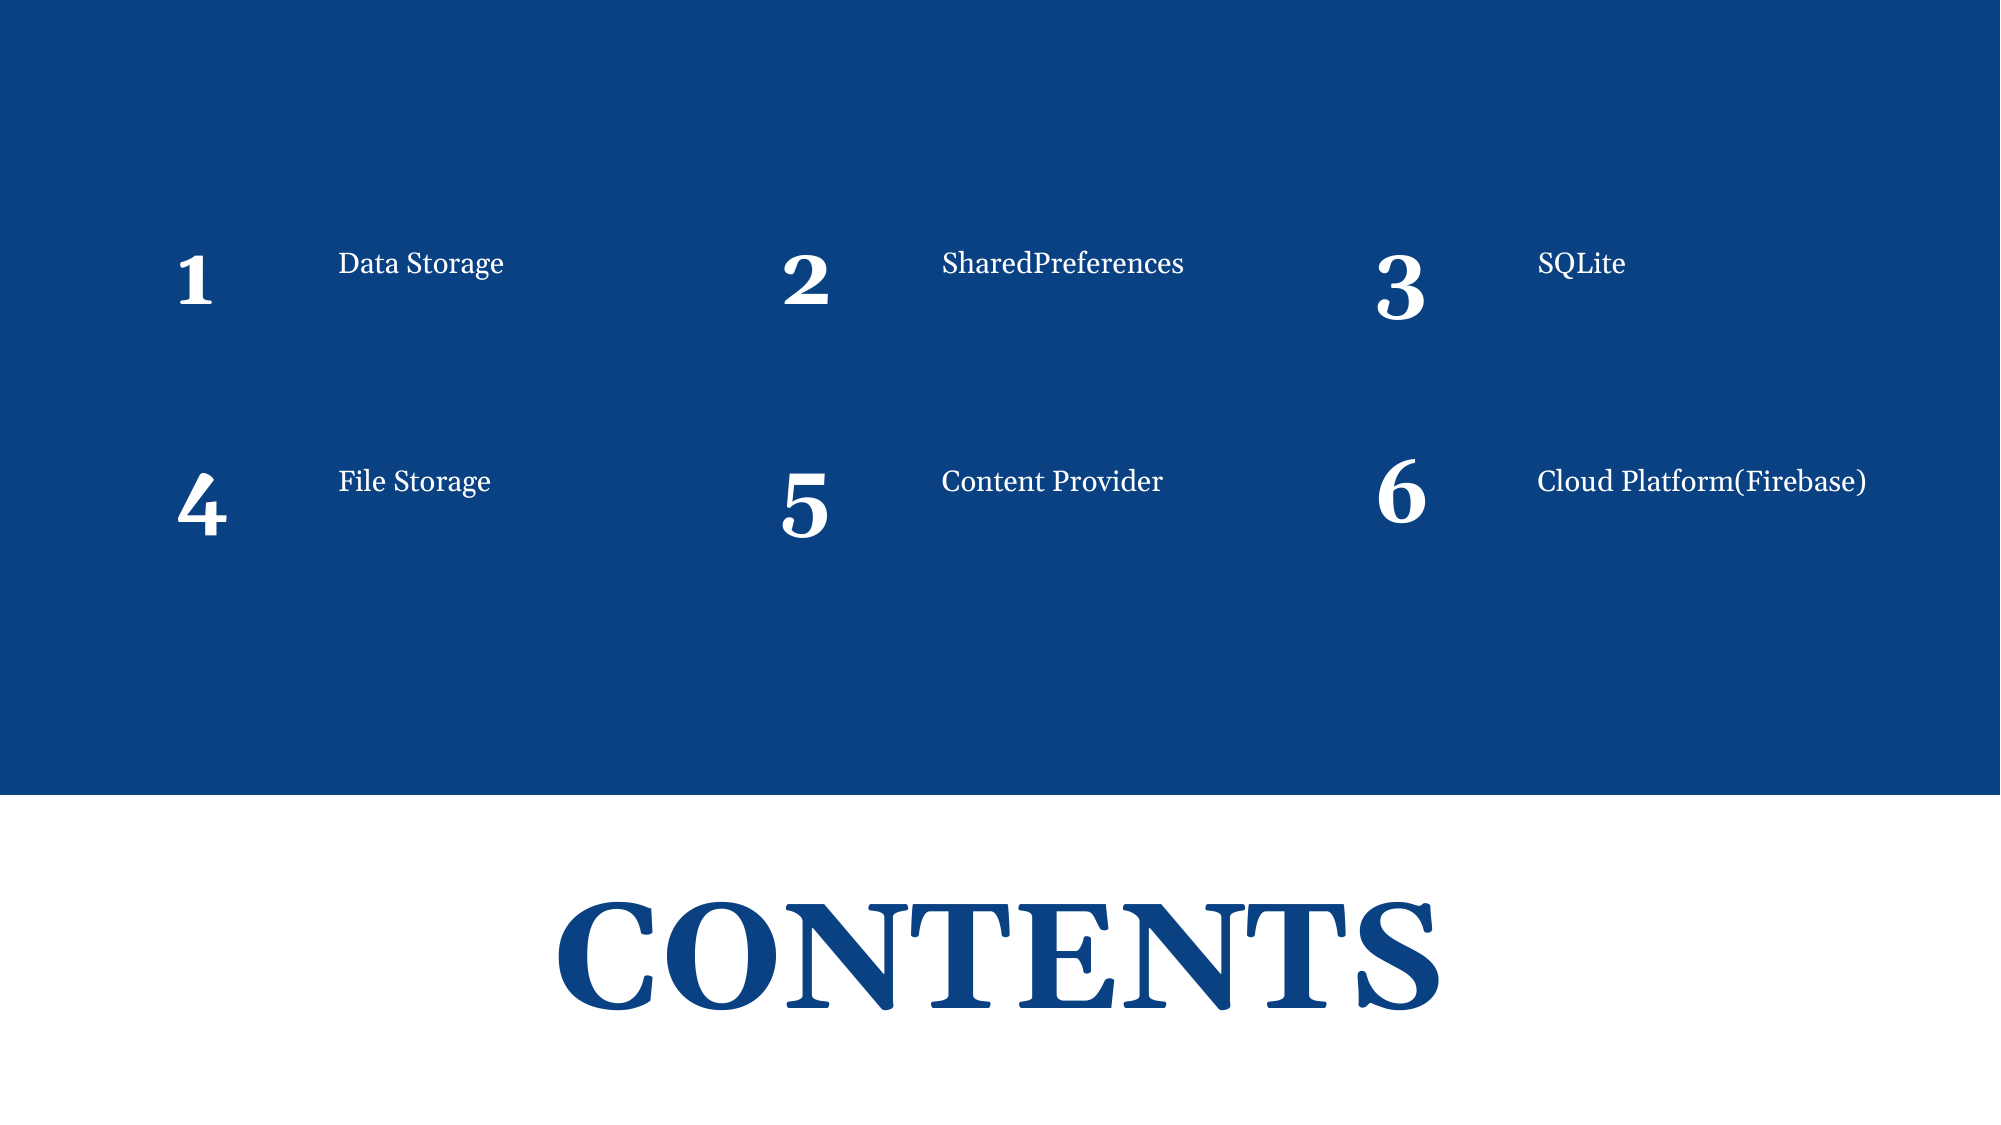

1
2
3
Data Storage
SharedPreferences
SQLite
4
5
6
File Storage
Content Provider
Cloud Platform(Firebase)
CONTENTS